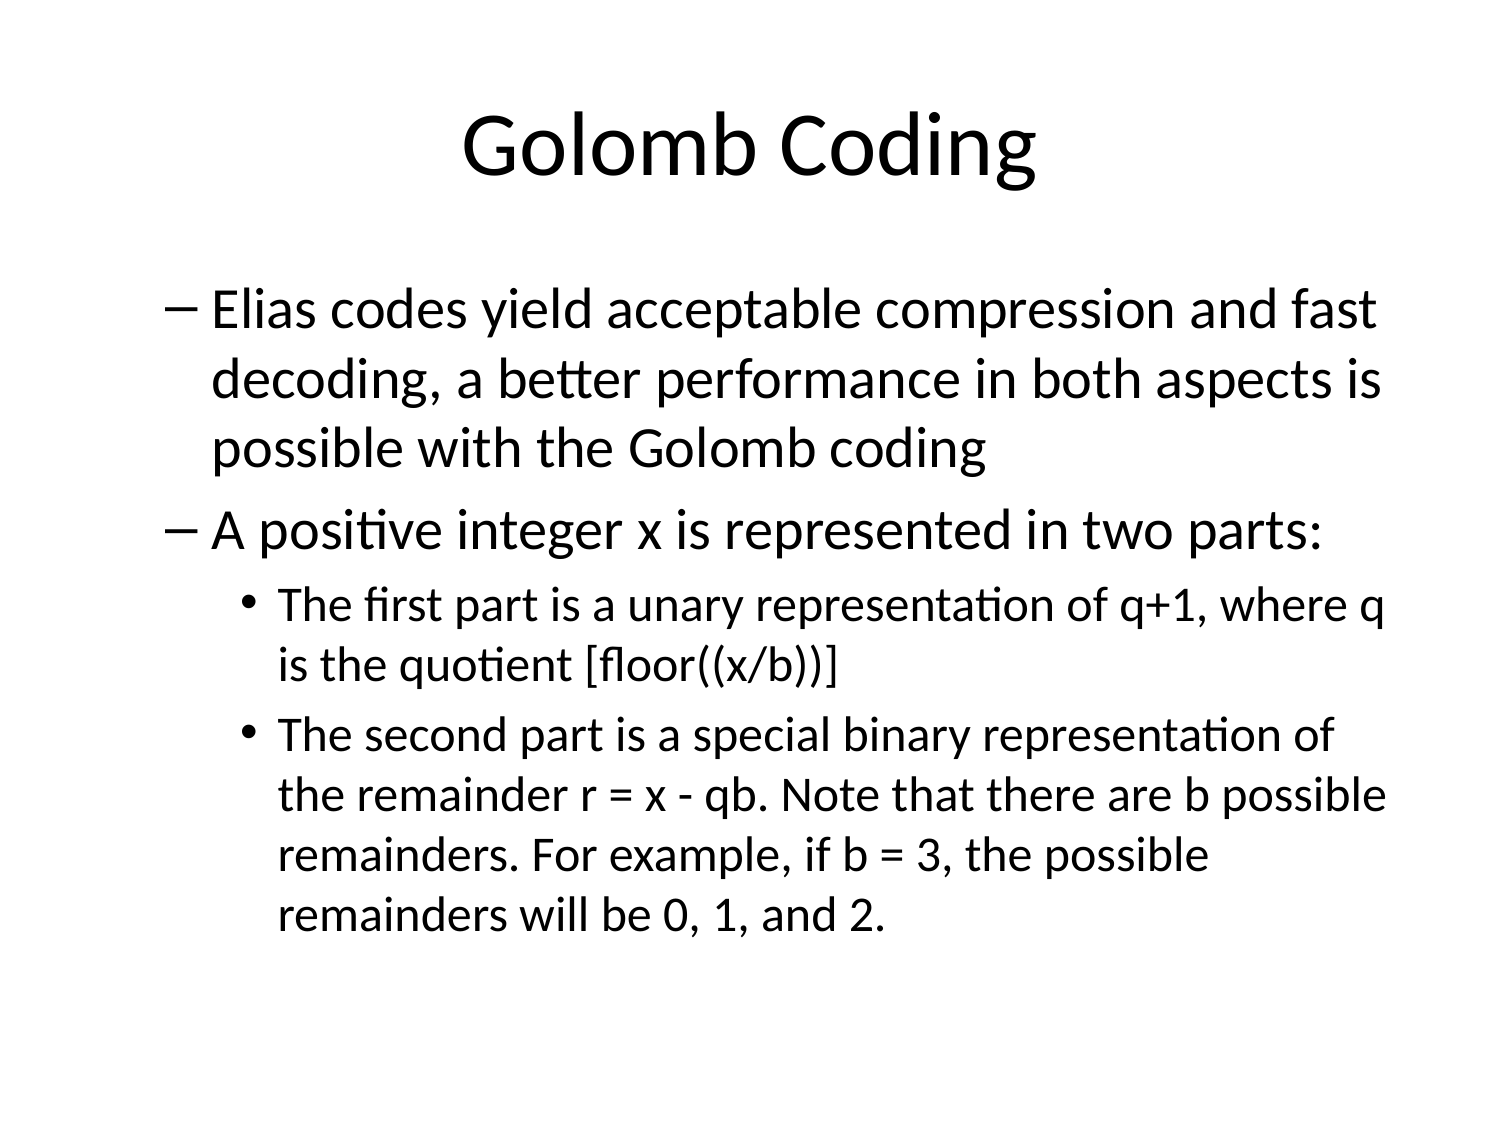

# Golomb Coding
Elias codes yield acceptable compression and fast decoding, a better performance in both aspects is possible with the Golomb coding
A positive integer x is represented in two parts:
The first part is a unary representation of q+1, where q is the quotient [floor((x/b))]
The second part is a special binary representation of the remainder r = x - qb. Note that there are b possible remainders. For example, if b = 3, the possible remainders will be 0, 1, and 2.